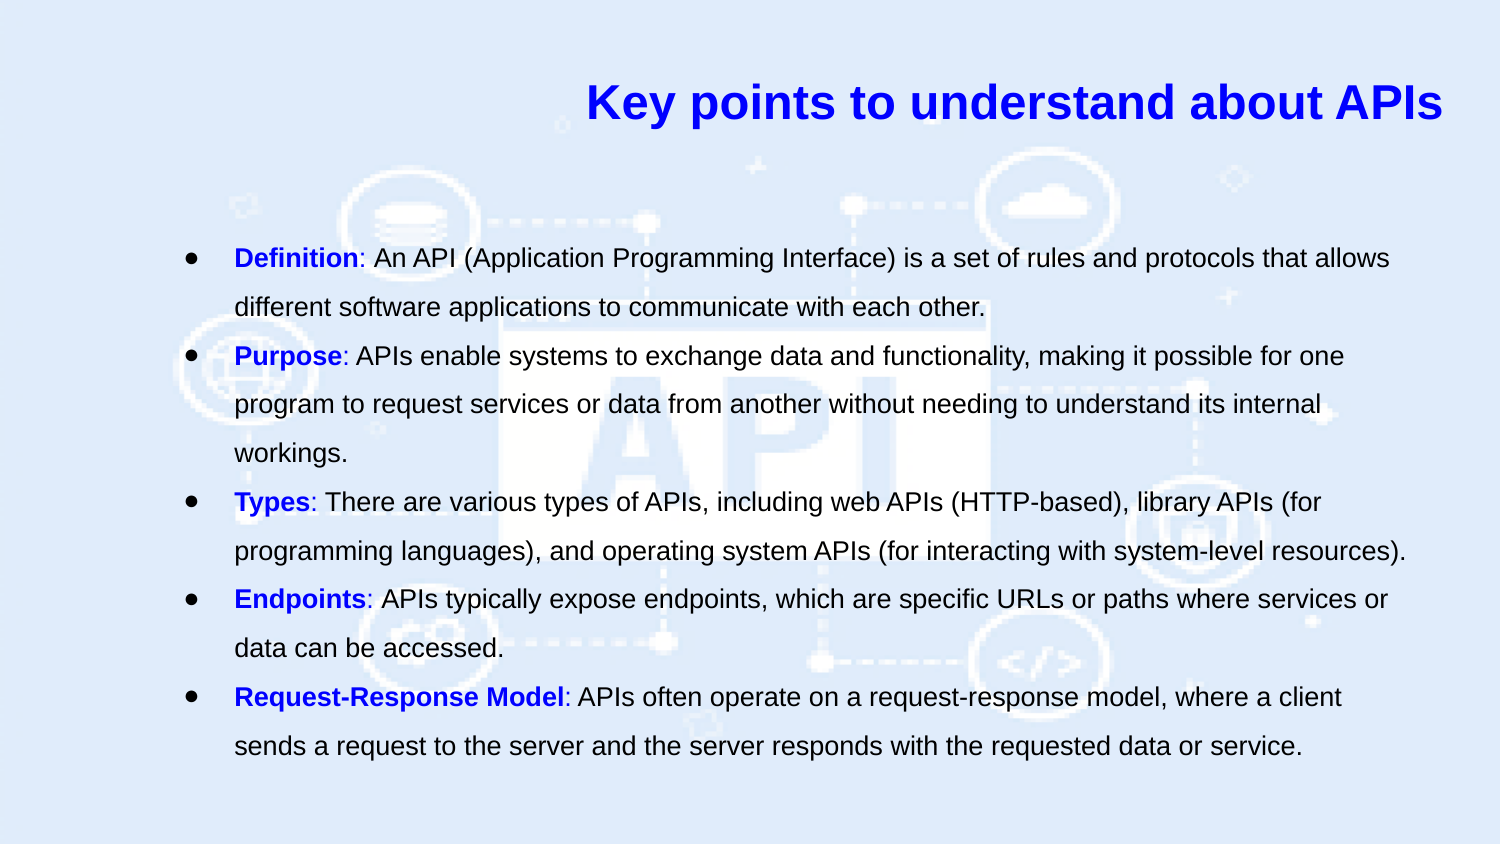

Key points to understand about APIs
Definition: An API (Application Programming Interface) is a set of rules and protocols that allows different software applications to communicate with each other.
Purpose: APIs enable systems to exchange data and functionality, making it possible for one program to request services or data from another without needing to understand its internal workings.
Types: There are various types of APIs, including web APIs (HTTP-based), library APIs (for programming languages), and operating system APIs (for interacting with system-level resources).
Endpoints: APIs typically expose endpoints, which are specific URLs or paths where services or data can be accessed.
Request-Response Model: APIs often operate on a request-response model, where a client sends a request to the server and the server responds with the requested data or service.